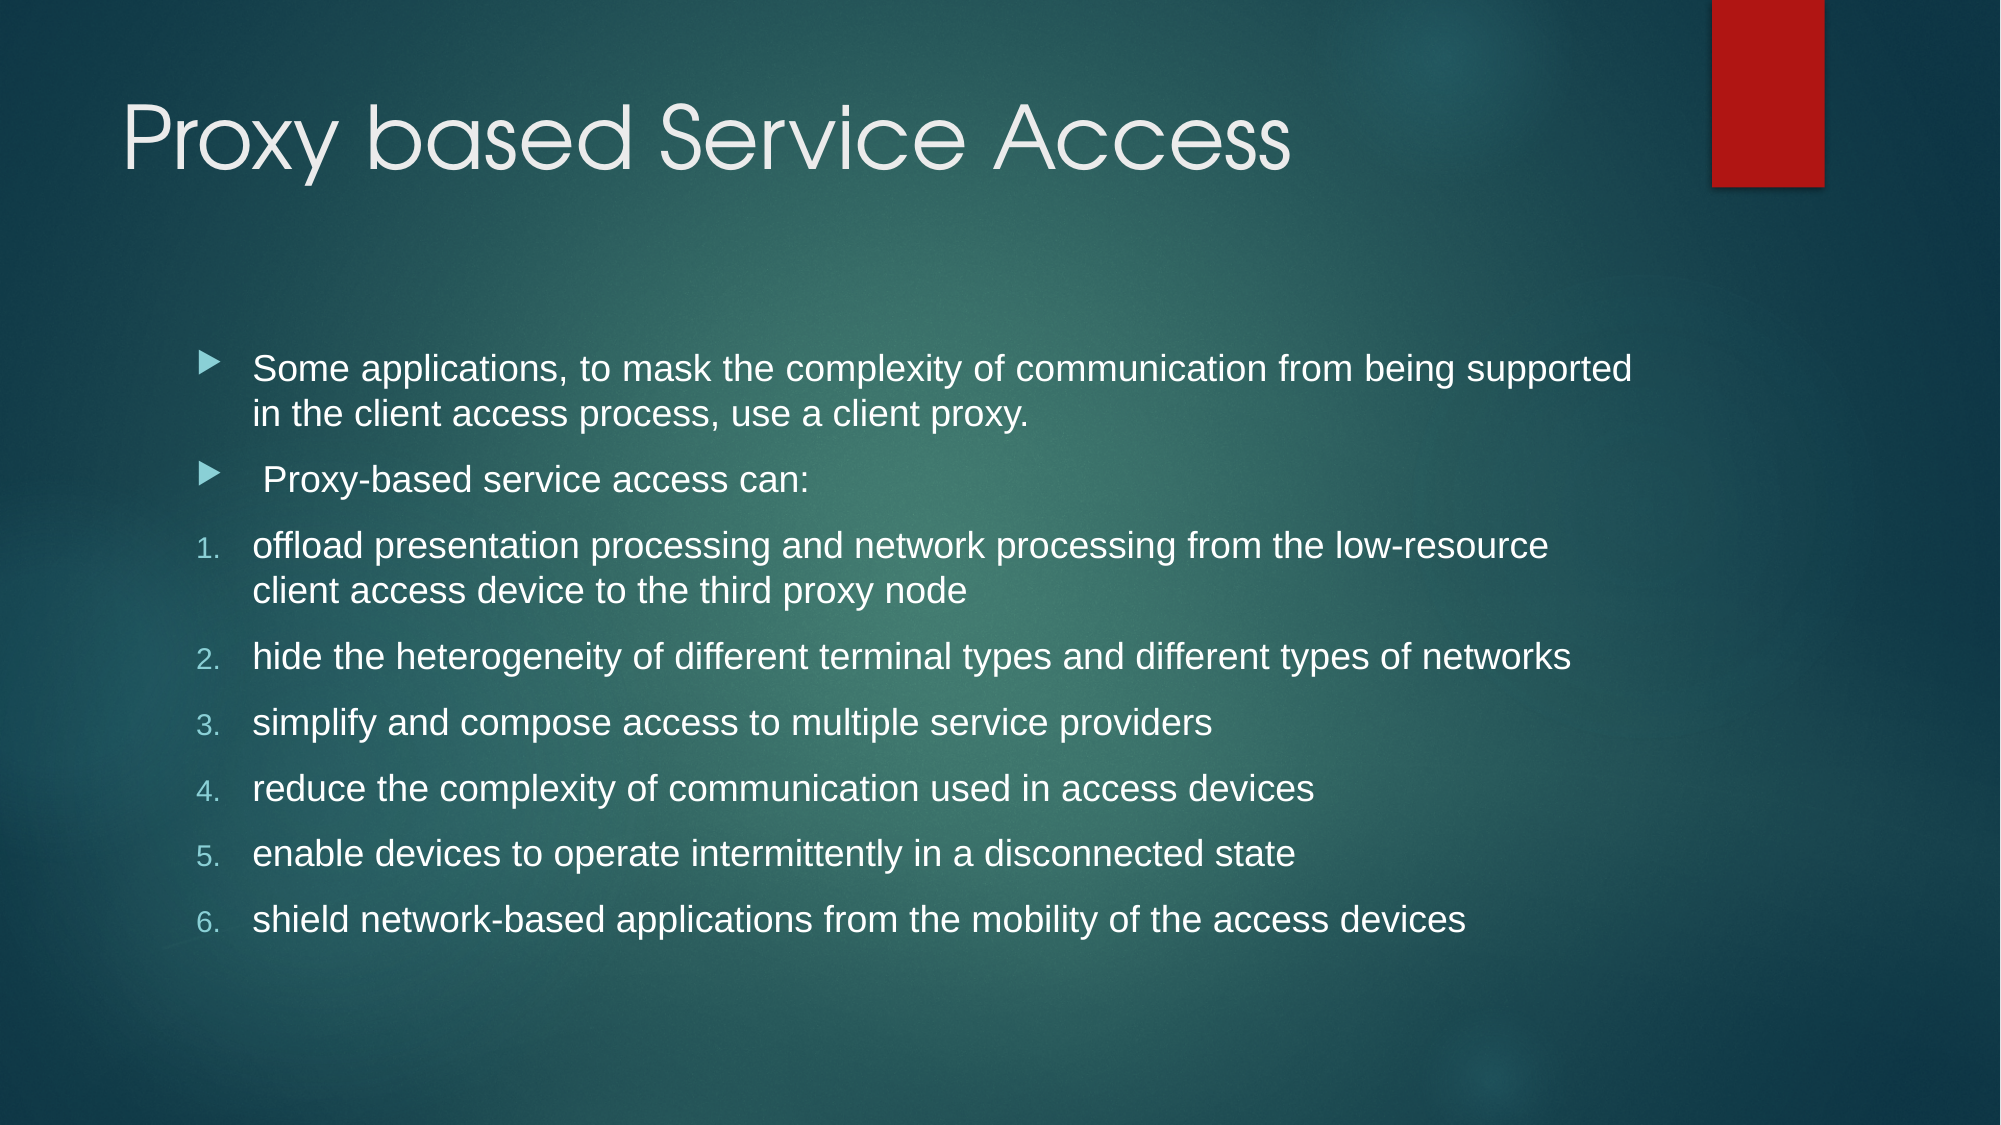

# Proxy based Service Access
Some applications, to mask the complexity of communication from being supported in the client access process, use a client proxy.
 Proxy-based service access can:
offload presentation processing and network processing from the low-resource client access device to the third proxy node
hide the heterogeneity of different terminal types and different types of networks
simplify and compose access to multiple service providers
reduce the complexity of communication used in access devices
enable devices to operate intermittently in a disconnected state
shield network-based applications from the mobility of the access devices